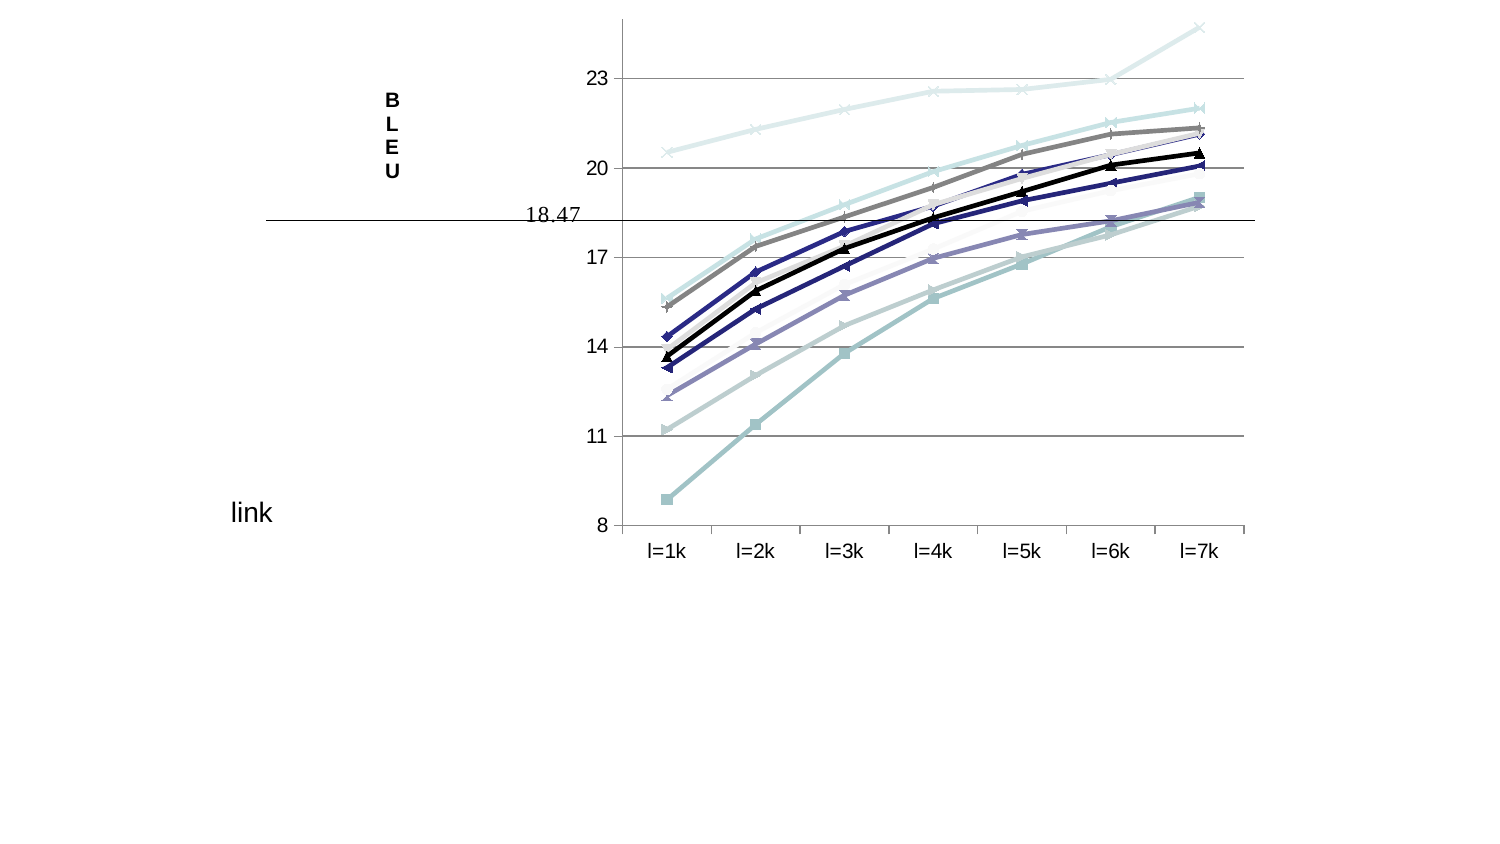

### Chart

| Category | DIRECT_l  | DIRECT_l+BRIDGE_BN | DIRECT_l+BRIDGE_GU | DIRECT_l+BRIDGE_KK | DIRECT_l+BRIDGE_ML | DIRECT_l+BRIDGE_MA | DIRECT_l+BRIDGE_PU | DIRECT_l+BRIDGE_TA | DIRECT_l+BRIDGE_TE | DIRECT_l+BRIDGE_UR | DIRECT_l+BRIDGE_PU_UR |
|---|---|---|---|---|---|---|---|---|---|---|---|
| l=1k | 8.860000000000001 | 14.34 | 13.91 | 13.68 | 11.219999999999999 | 13.3 | 15.629999999999999 | 12.360000000000001 | 12.57 | 15.34 | 20.53 |
| l=2k | 11.39 | 16.510000000000005 | 16.15 | 15.88 | 13.04 | 15.27 | 17.62 | 14.09 | 14.47 | 17.37 | 21.3 |
| l=3k | 13.78 | 17.87 | 17.38 | 17.3 | 14.709999999999999 | 16.71 | 18.77 | 15.729999999999999 | 16.09 | 18.36 | 21.97 |
| l=4k | 15.62 | 18.72 | 18.77 | 18.329999999999995 | 15.91 | 18.130000000000003 | 19.88 | 16.97 | 17.279999999999998 | 19.35 | 22.58 |
| l=5k | 16.779999999999998 | 19.79 | 19.65 | 19.21 | 17.02 | 18.9 | 20.759999999999998 | 17.77 | 18.55 | 20.459999999999997 | 22.64 |
| l=6k | 18.03 | 20.45 | 20.459999999999997 | 20.1 | 17.76 | 19.48999999999999 | 21.53 | 18.23 | 19.239999999999995 | 21.14 | 22.979999999999997 |
| l=7k | 19.02 | 21.14 | 21.17 | 20.51 | 18.72 | 20.07 | 22.01 | 18.85 | 19.81 | 21.35 | 24.73 |
link